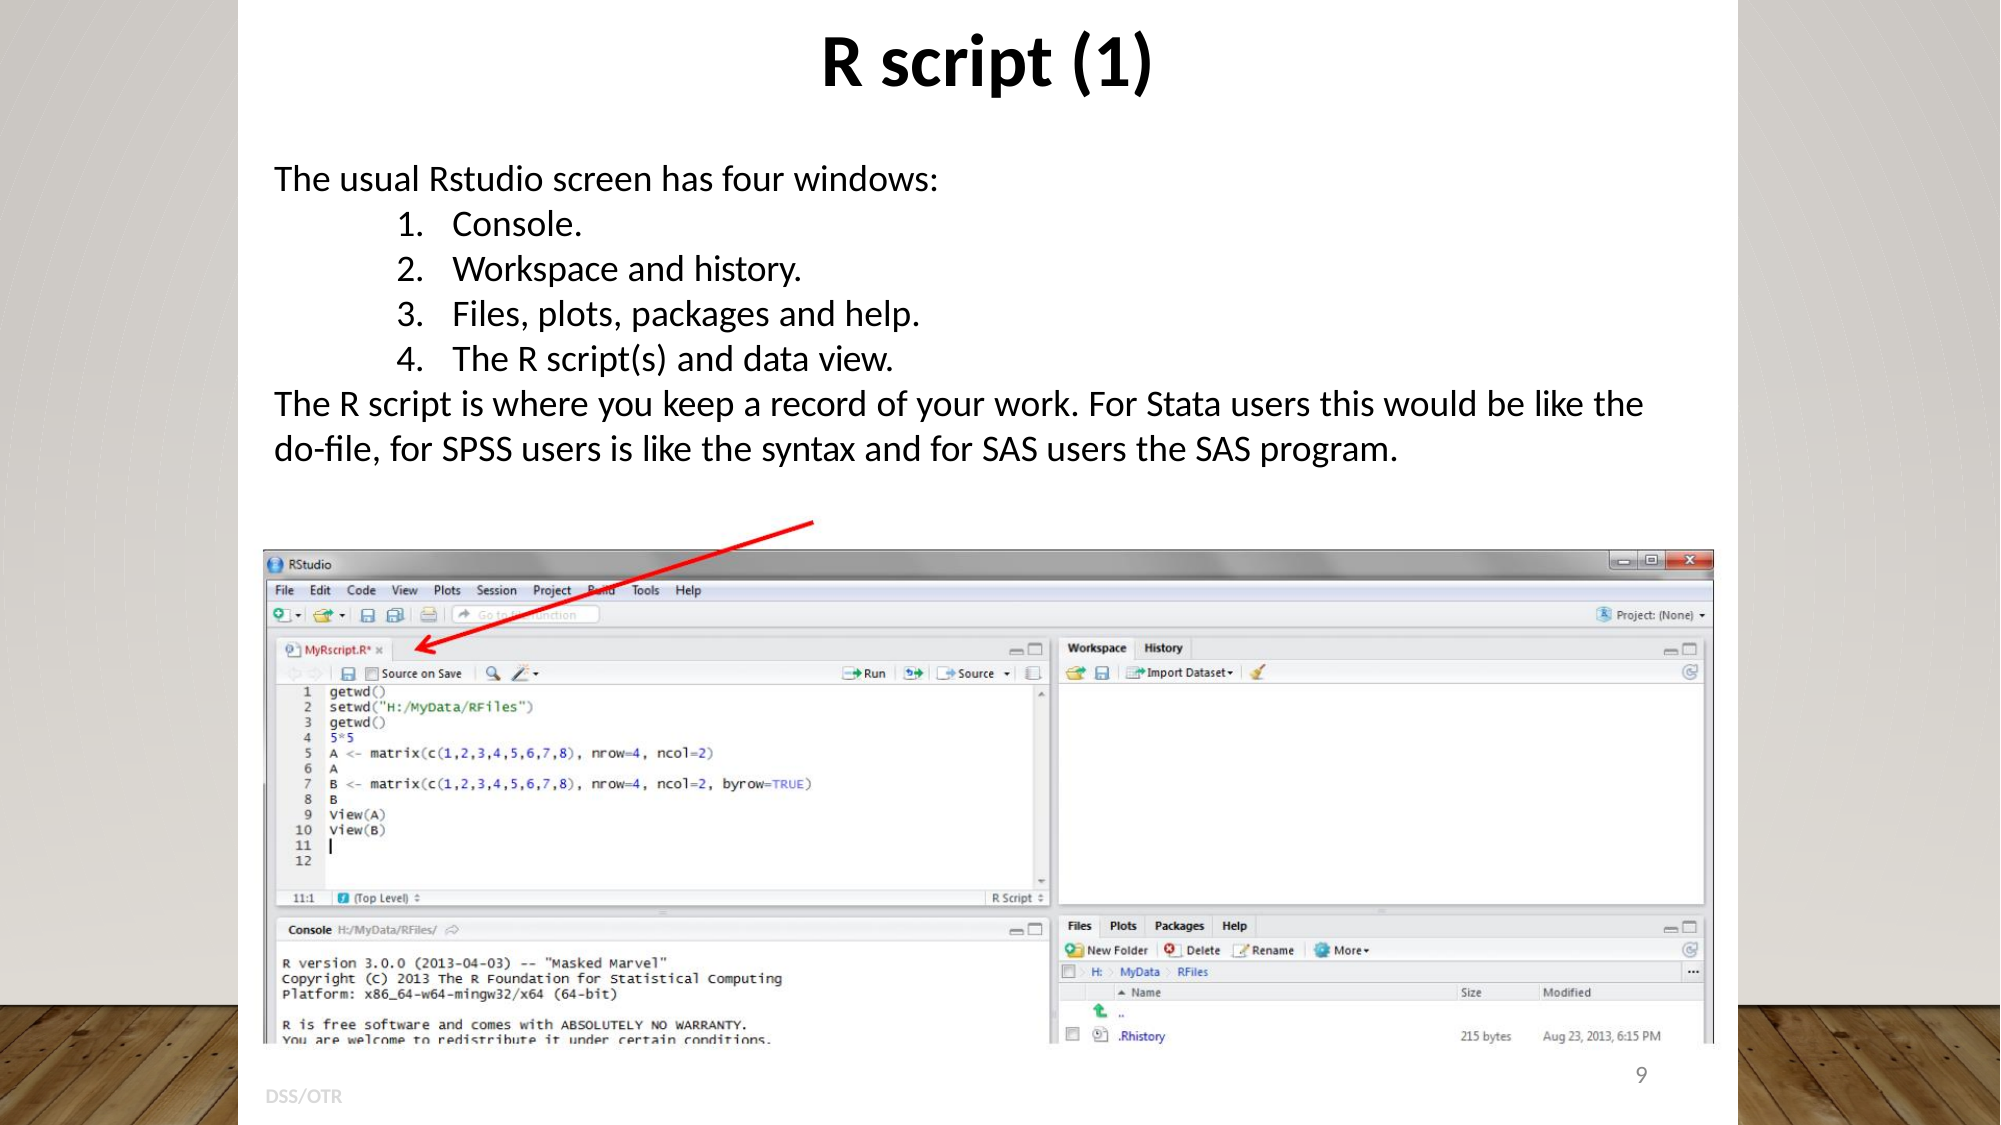

R script (1)
The usual Rstudio screen has four windows:
1. Console.
2. Workspace and history.
3. Files, plots, packages and help.
4. The R script(s) and data view.
The R script is where you keep a record of your work. For Stata users this would be like the
do-file, for SPSS users is like the syntax and for SAS users the SAS program.
9
DSS/OTR
#